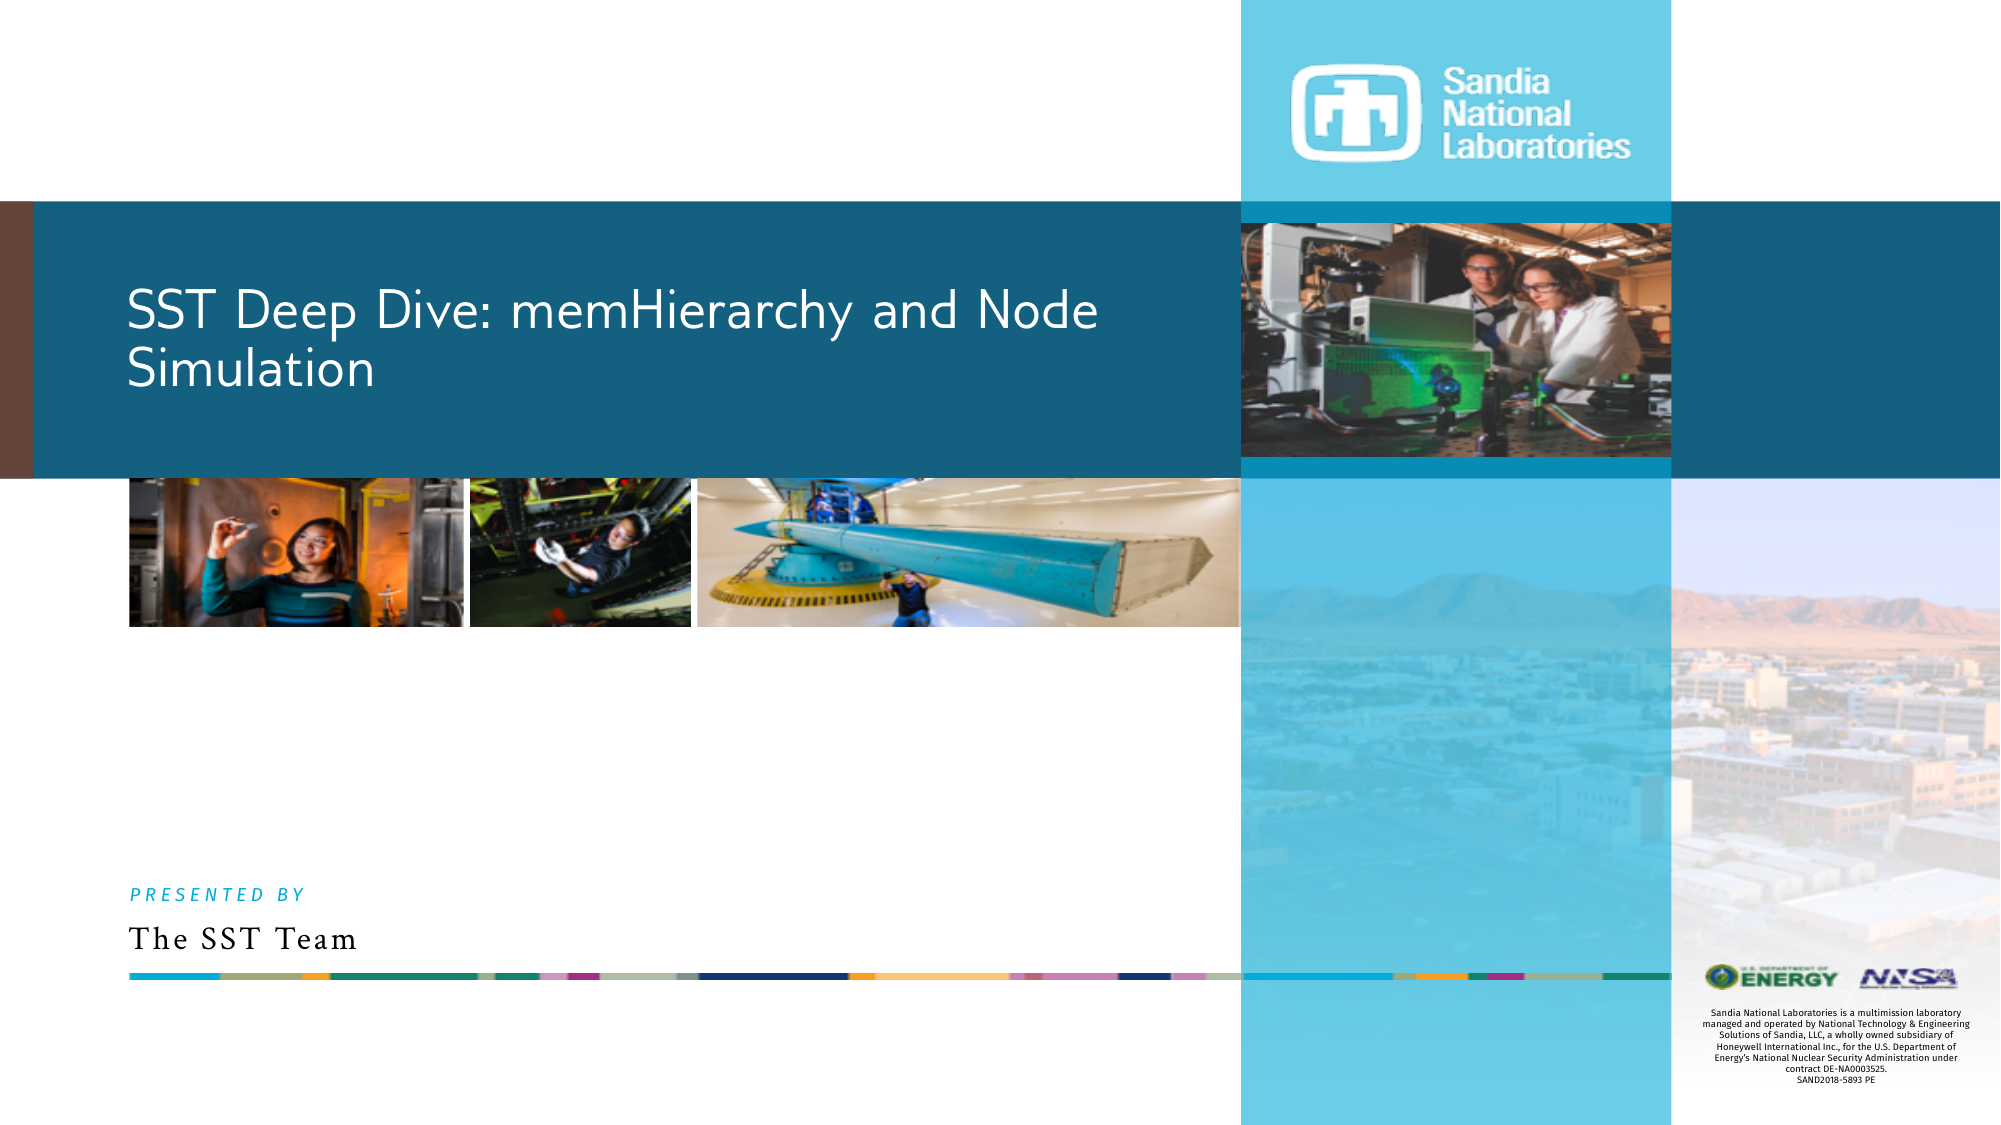

# SST Deep Dive: memHierarchy and Node Simulation
The SST Team
61